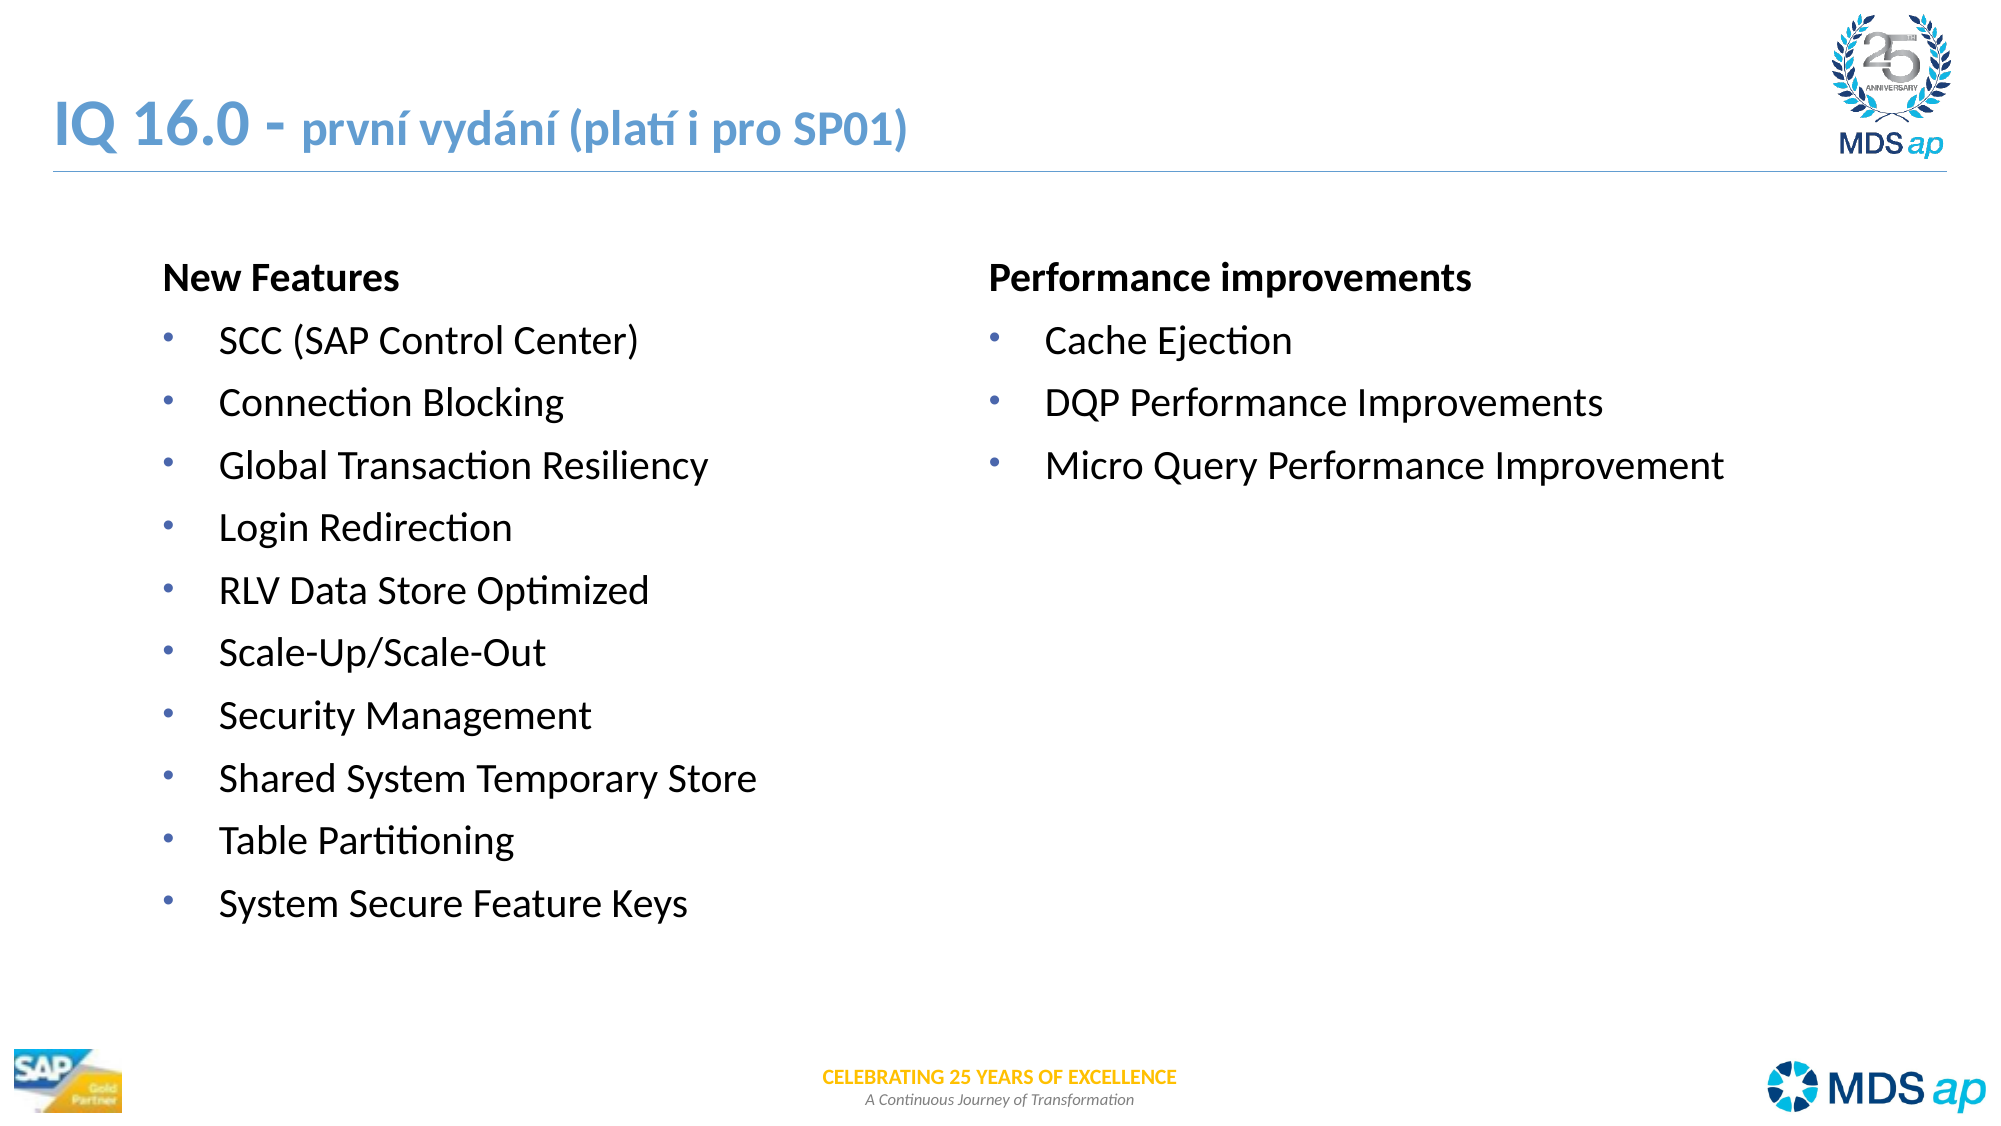

# IQ 16.0 - první vydání (platí i pro SP01)
New Features
SCC (SAP Control Center)
Connection Blocking
Global Transaction Resiliency
Login Redirection
RLV Data Store Optimized
Scale-Up/Scale-Out
Security Management
Shared System Temporary Store
Table Partitioning
System Secure Feature Keys
Performance improvements
Cache Ejection
DQP Performance Improvements
Micro Query Performance Improvement